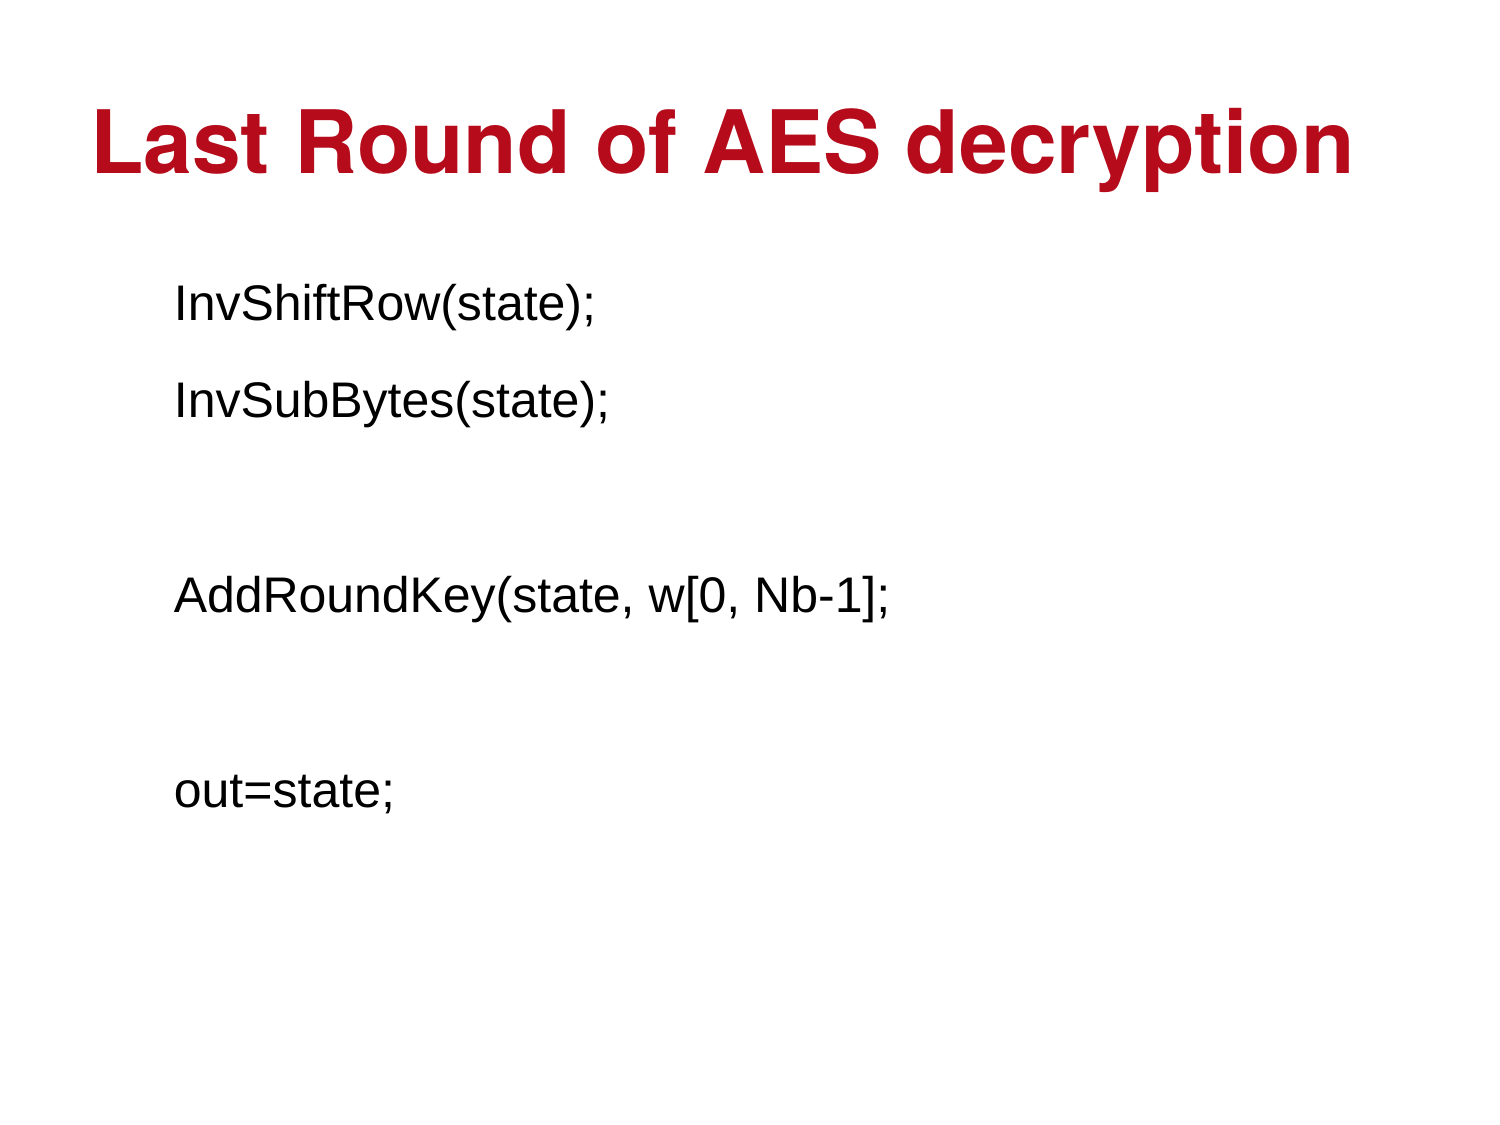

# Last Round of AES decryption
      InvShiftRow(state);
      InvSubBytes(state);

      AddRoundKey(state, w[0, Nb-1];

      out=state;